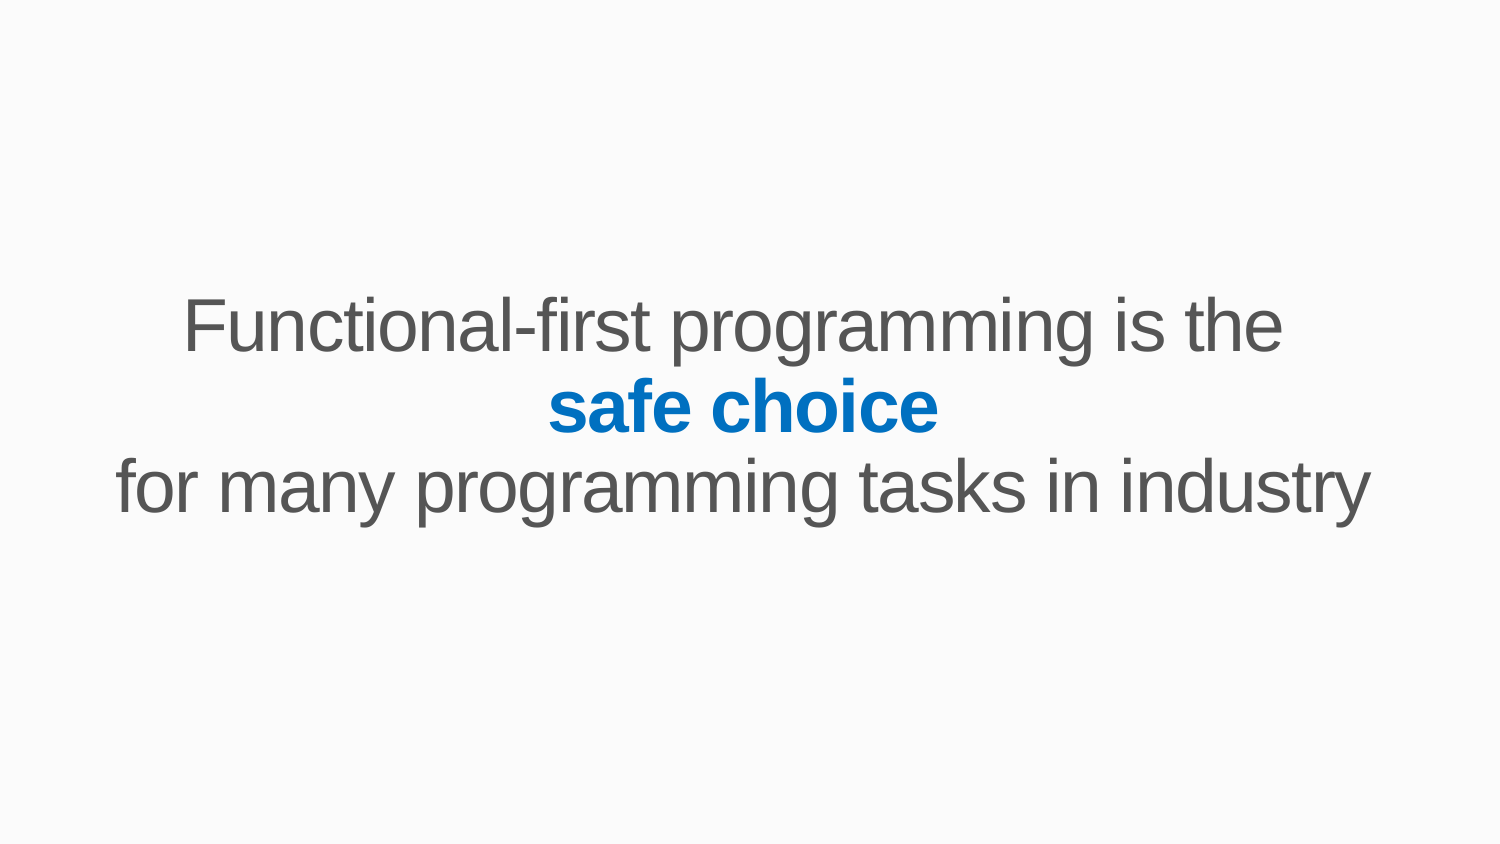

# Functional-first programming is the safe choice for many programming tasks in industry